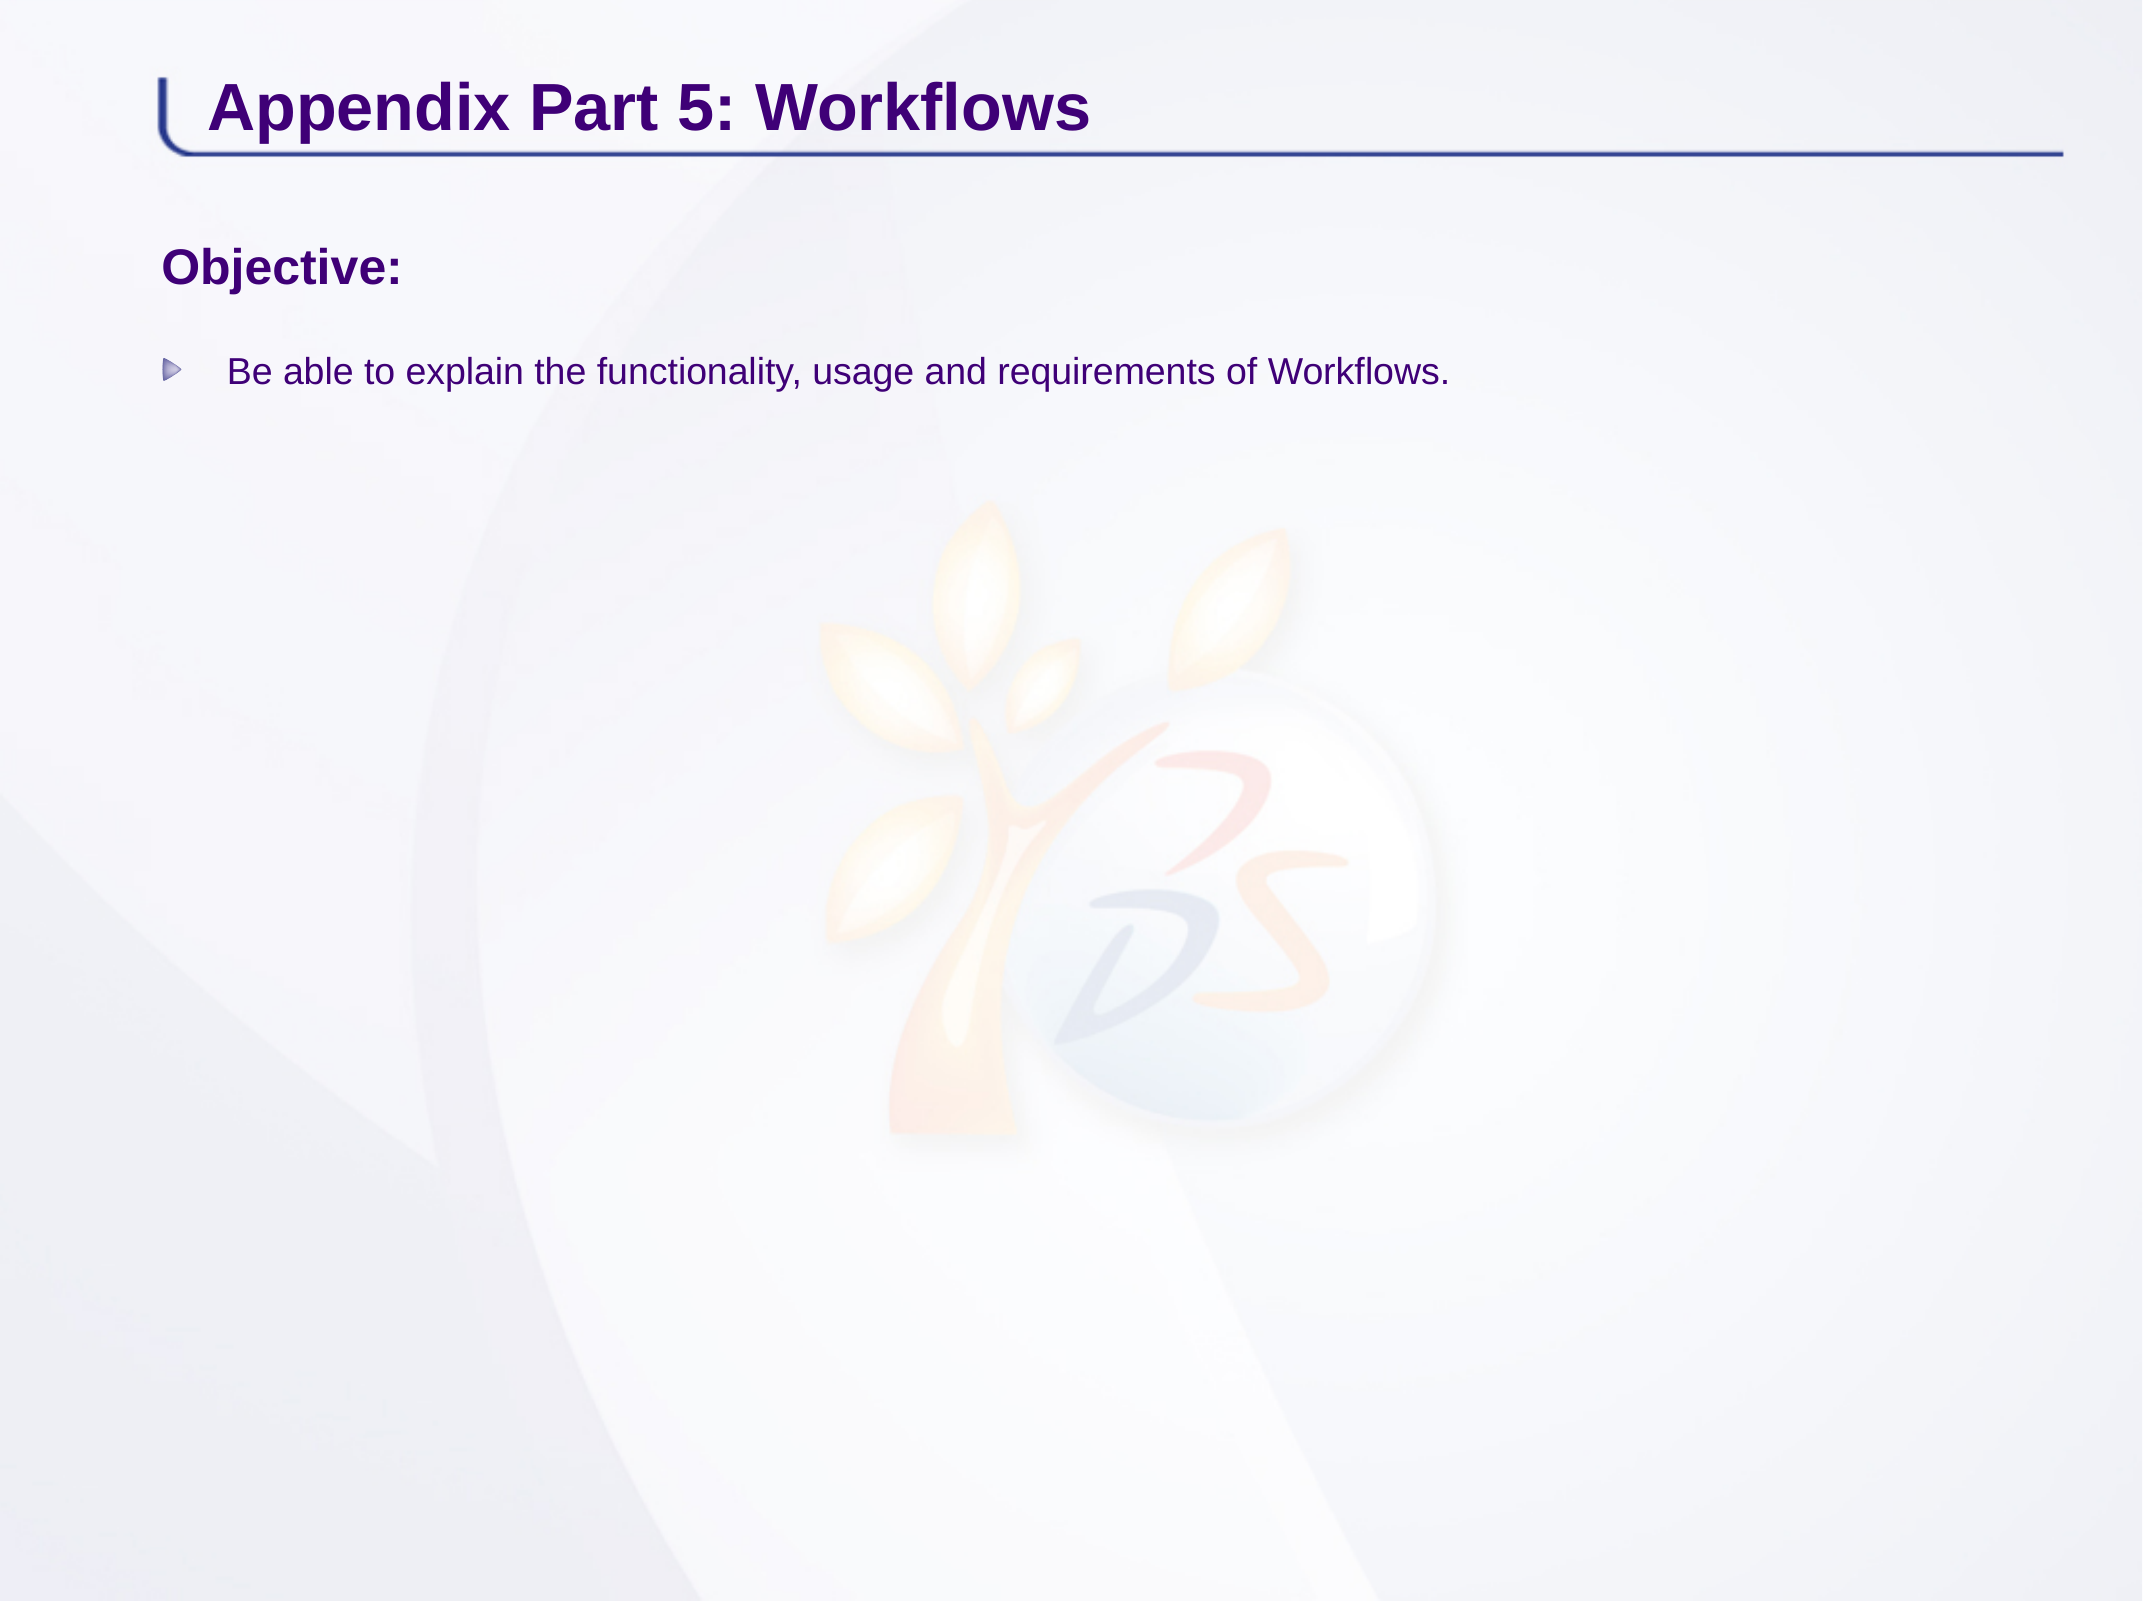

# Appendix Part 5: Workflows
Objective:
Be able to explain the functionality, usage and requirements of Workflows.